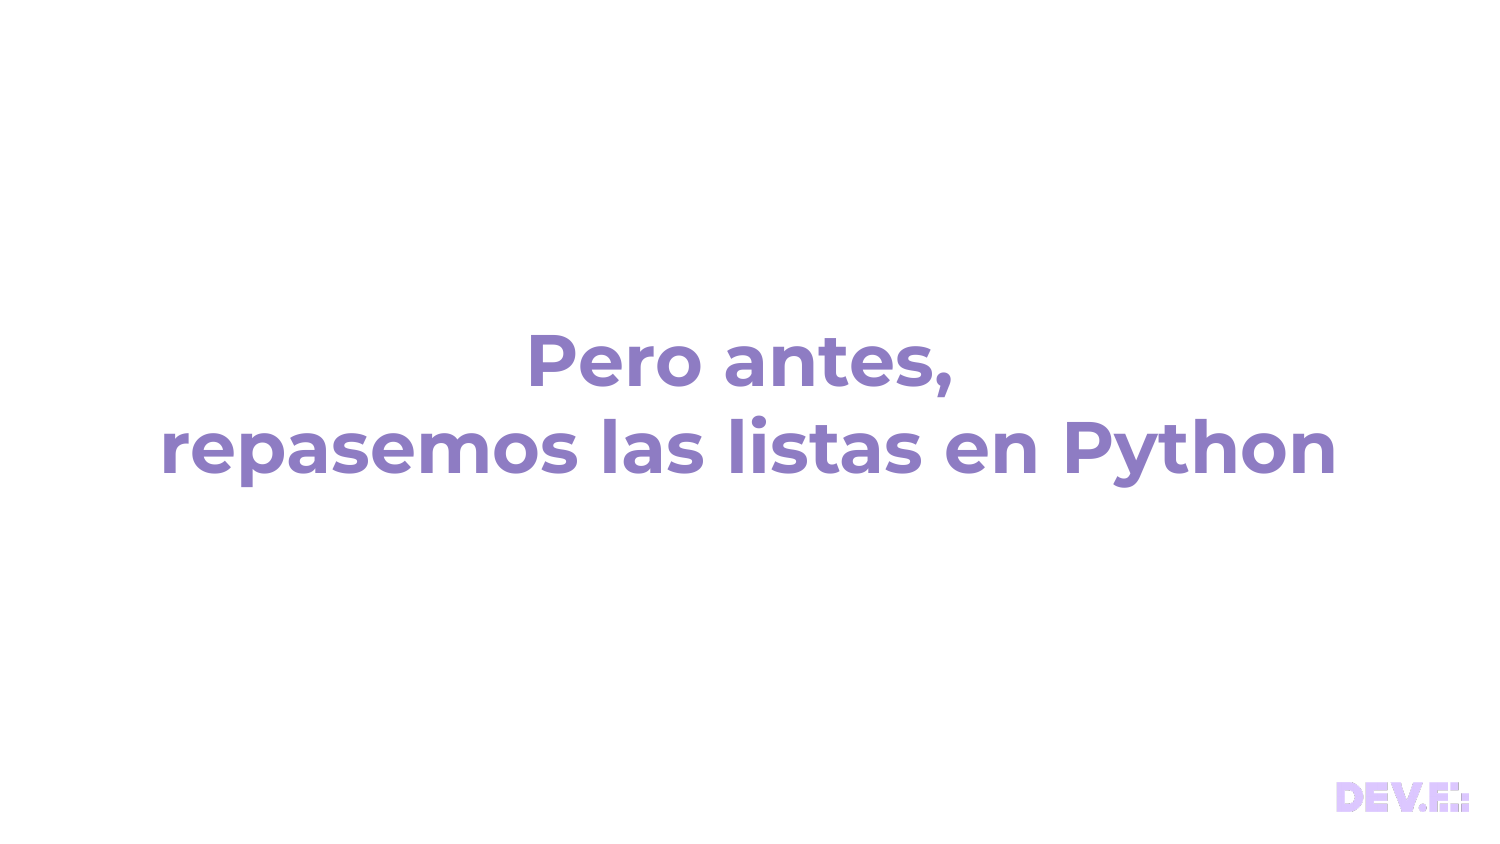

# Pero antes,
repasemos las listas en Python